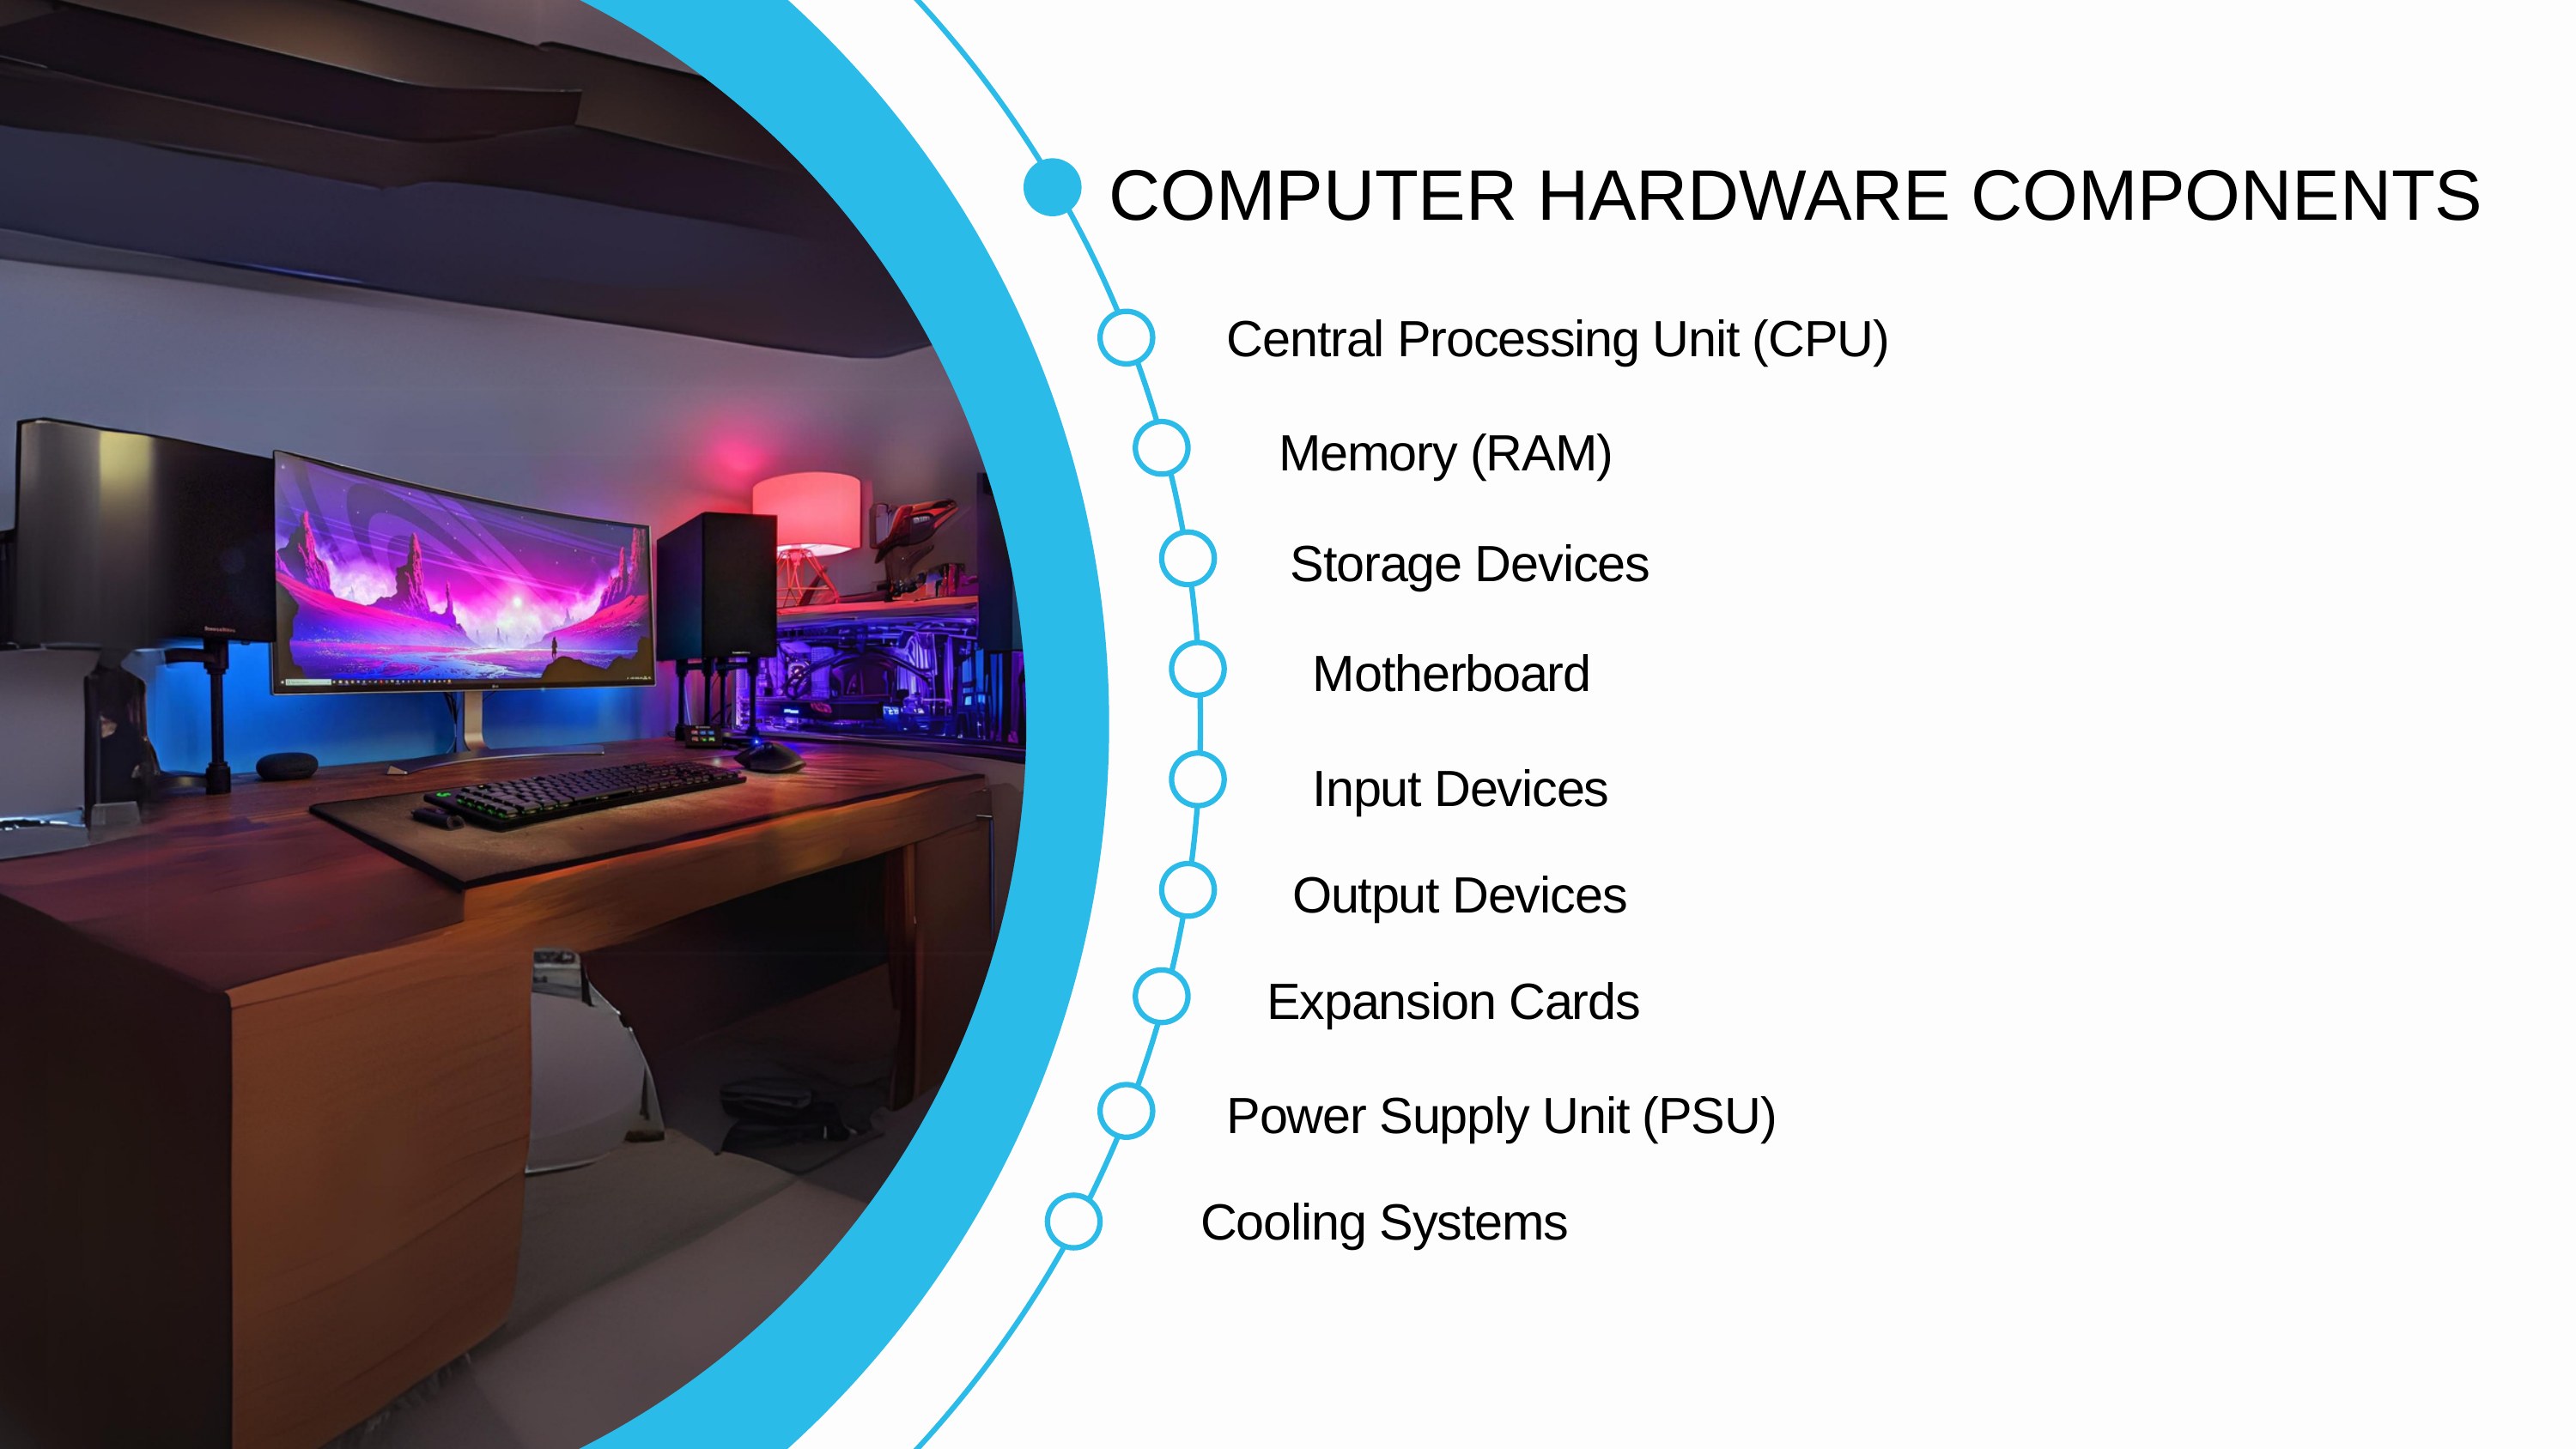

COMPUTER HARDWARE COMPONENTS

Central Processing Unit (CPU)

Memory (RAM)

Storage Devices

Motherboard

Input Devices

Output Devices

Expansion Cards

Power Supply Unit (PSU)

Cooling Systems